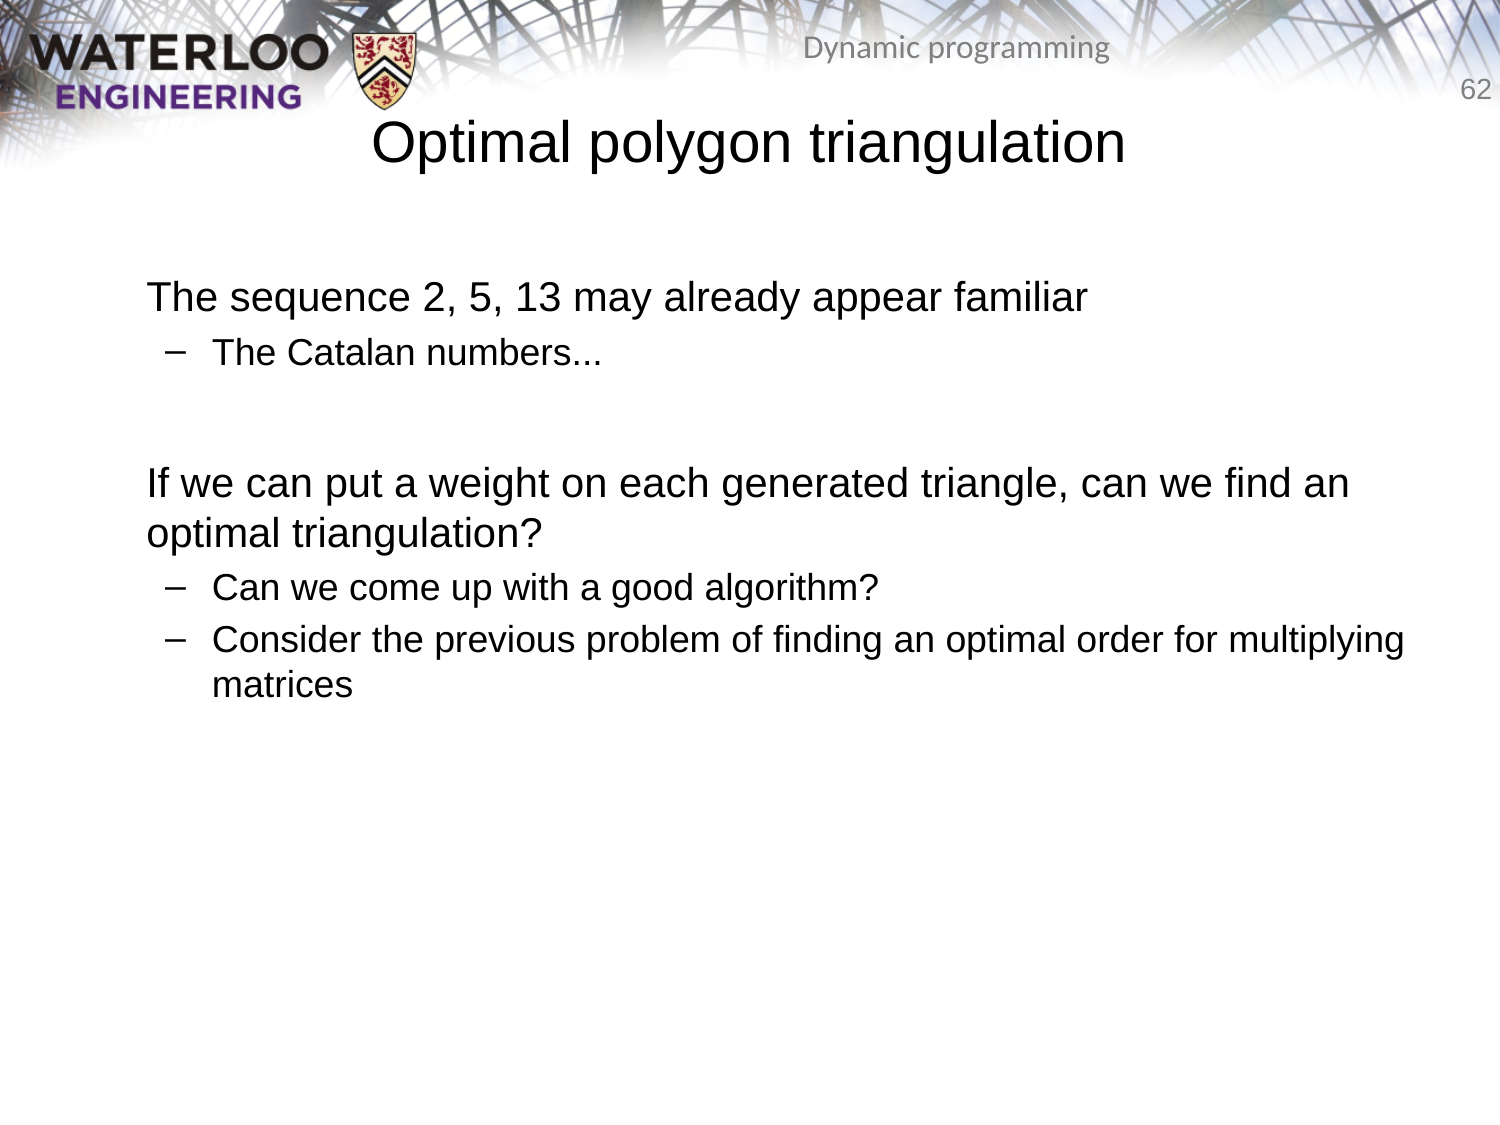

# Optimal polygon triangulation
	The sequence 2, 5, 13 may already appear familiar
The Catalan numbers...

	If we can put a weight on each generated triangle, can we find an optimal triangulation?
Can we come up with a good algorithm?
Consider the previous problem of finding an optimal order for multiplying matrices